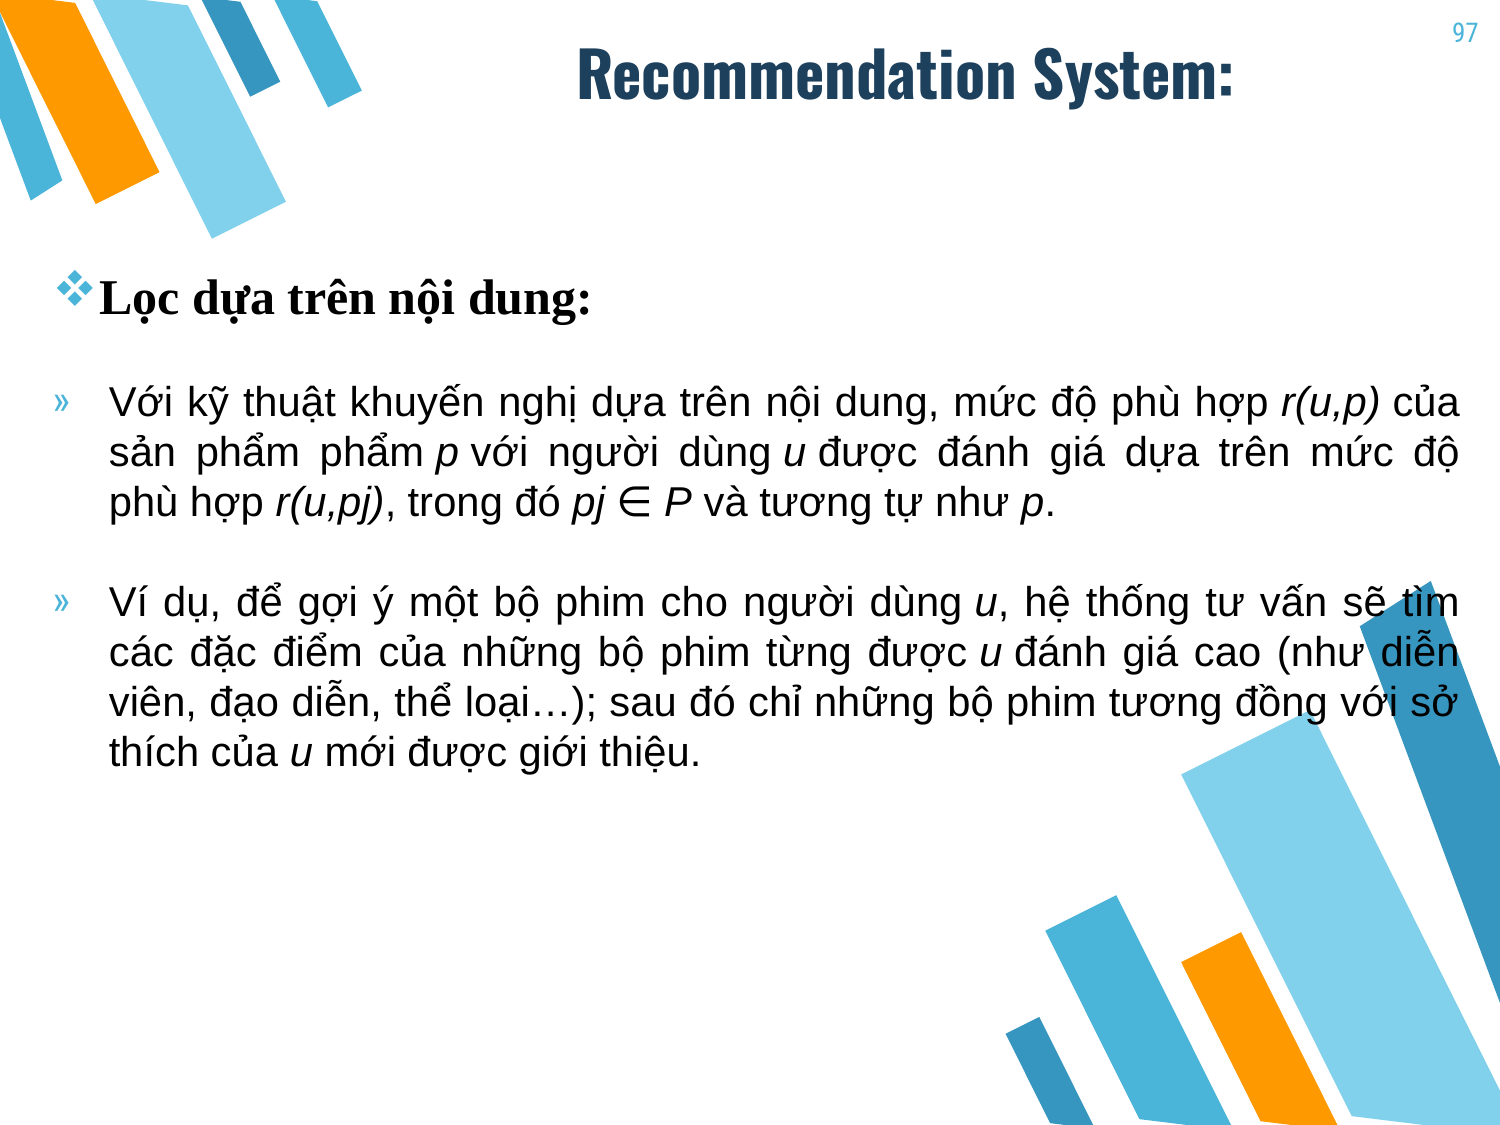

# Recommendation System:
97
Lọc dựa trên nội dung:
Với kỹ thuật khuyến nghị dựa trên nội dung, mức độ phù hợp r(u,p) của sản phẩm phẩm p với người dùng u được đánh giá dựa trên mức độ phù hợp r(u,pj), trong đó pj ∈ P và tương tự như p.
Ví dụ, để gợi ý một bộ phim cho người dùng u, hệ thống tư vấn sẽ tìm các đặc điểm của những bộ phim từng được u đánh giá cao (như diễn viên, đạo diễn, thể loại…); sau đó chỉ những bộ phim tương đồng với sở thích của u mới được giới thiệu.